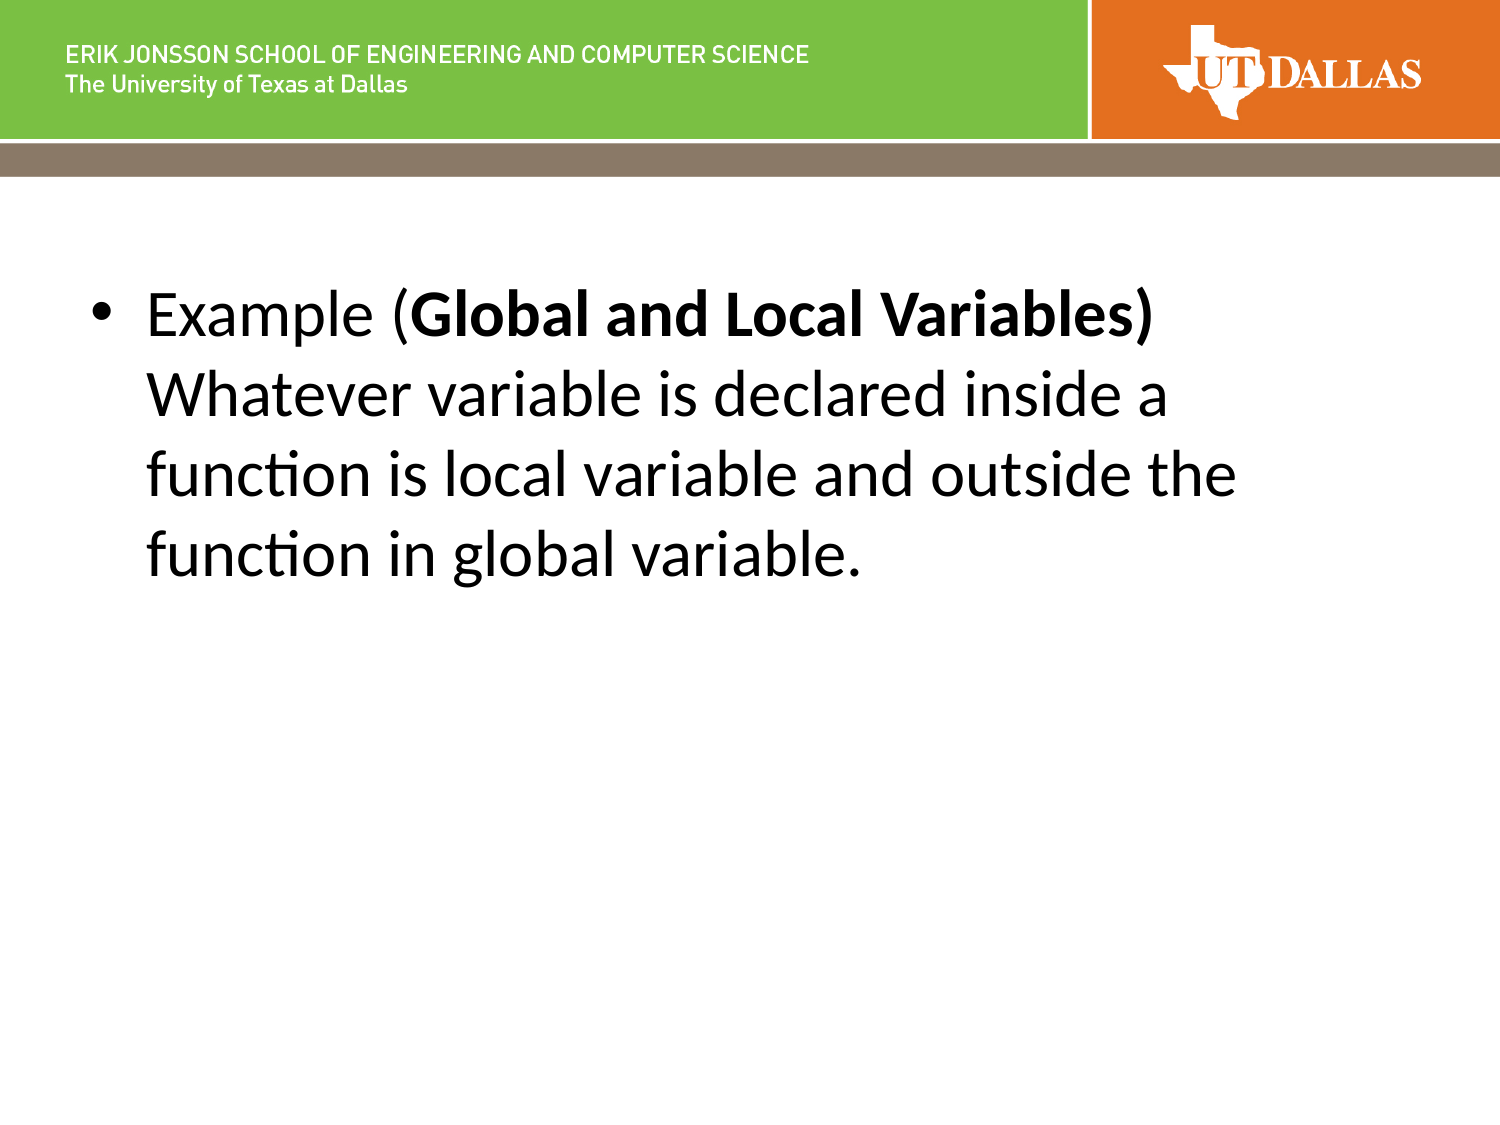

Example (Global and Local Variables) Whatever variable is declared inside a function is local variable and outside the function in global variable.